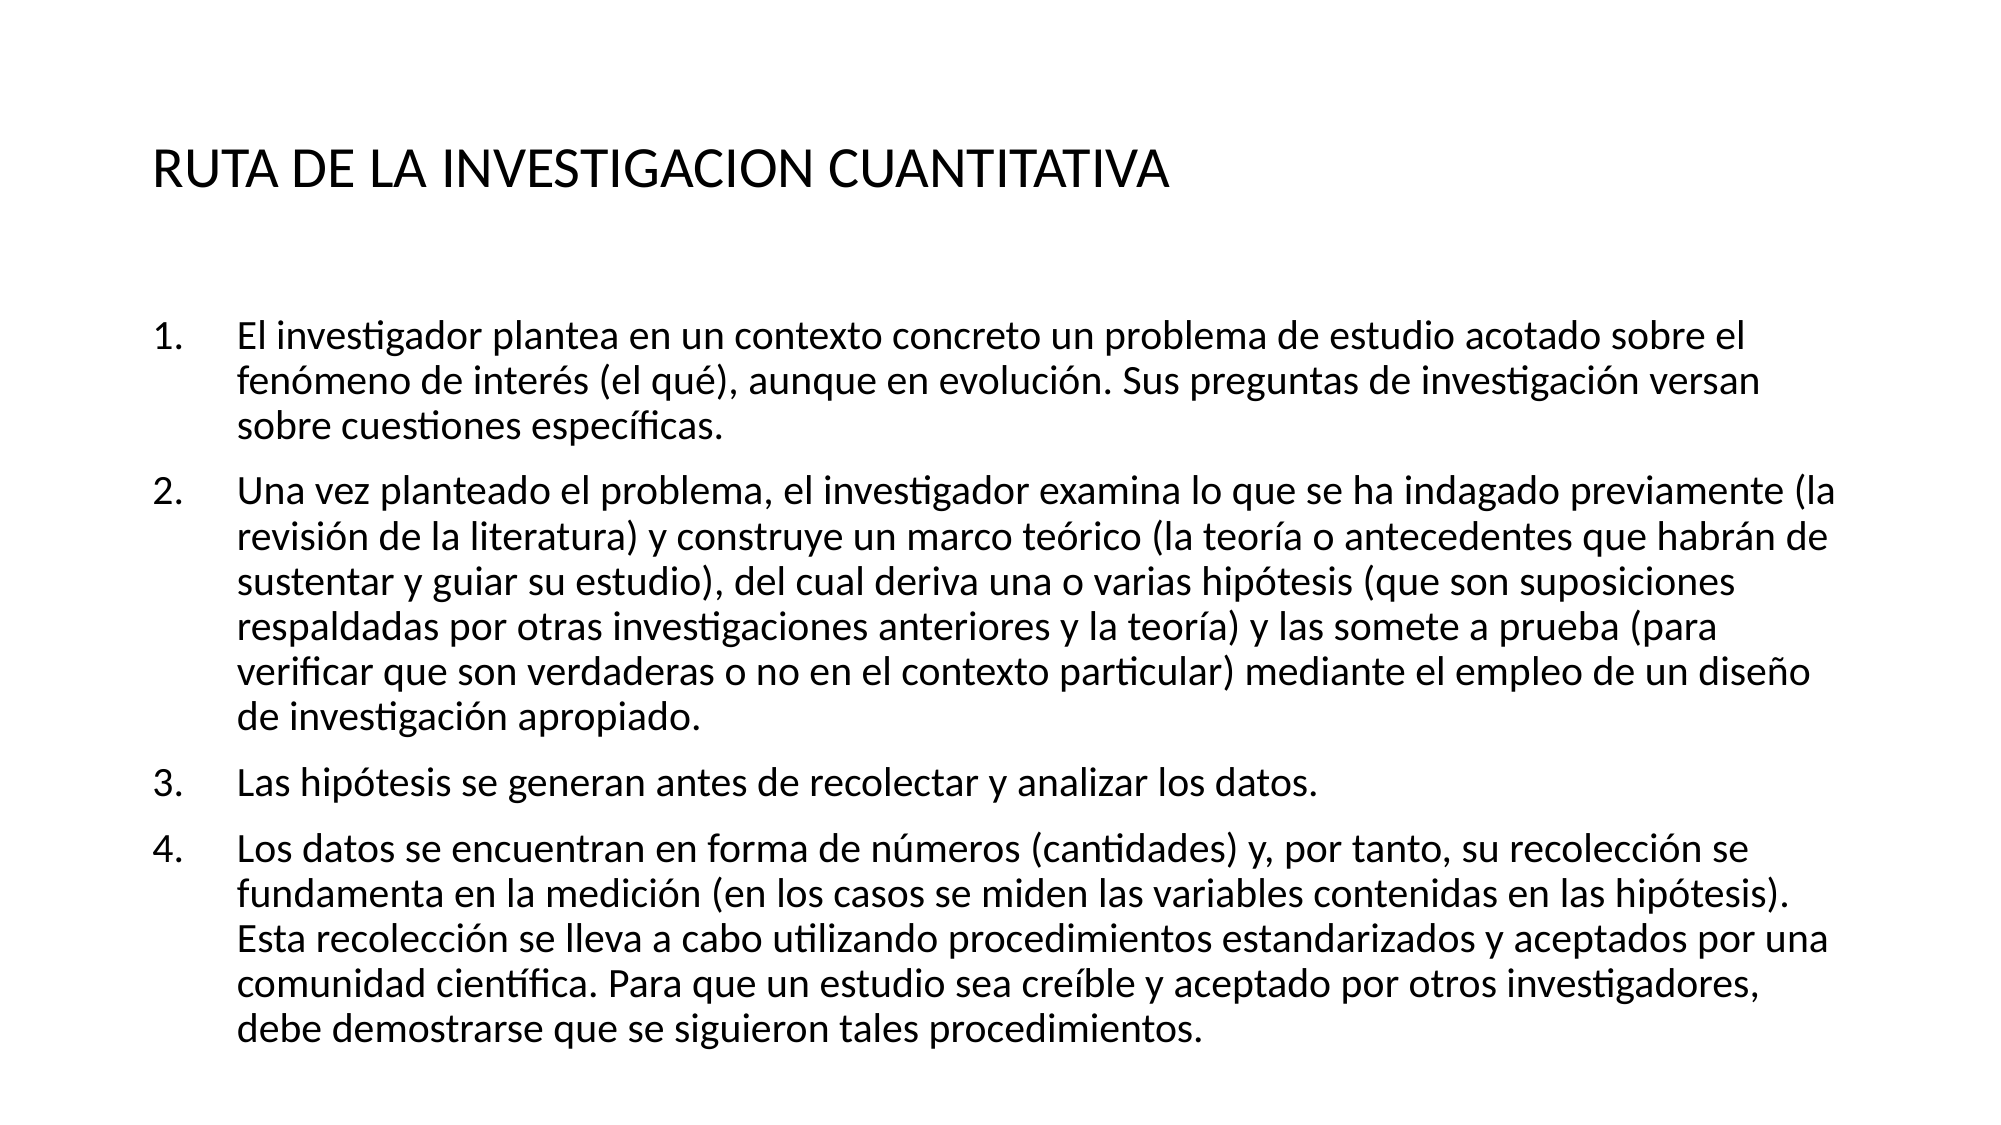

# RUTA DE LA INVESTIGACION CUANTITATIVA
El investigador plantea en un contexto concreto un problema de estudio acotado sobre el fenómeno de interés (el qué), aunque en evolución. Sus preguntas de investigación versan sobre cuestiones específicas.
Una vez planteado el problema, el investigador examina lo que se ha indagado previamente (la revisión de la literatura) y construye un marco teórico (la teoría o antecedentes que habrán de sustentar y guiar su estudio), del cual deriva una o varias hipótesis (que son suposiciones respaldadas por otras investigaciones anteriores y la teoría) y las somete a prueba (para verificar que son verdaderas o no en el contexto particular) mediante el empleo de un diseño de investigación apropiado.
Las hipótesis se generan antes de recolectar y analizar los datos.
Los datos se encuentran en forma de números (cantidades) y, por tanto, su recolección se fundamenta en la medición (en los casos se miden las variables contenidas en las hipótesis). Esta recolección se lleva a cabo utilizando procedimientos estandarizados y aceptados por una comunidad científica. Para que un estudio sea creíble y aceptado por otros investigadores, debe demostrarse que se siguieron tales procedimientos.